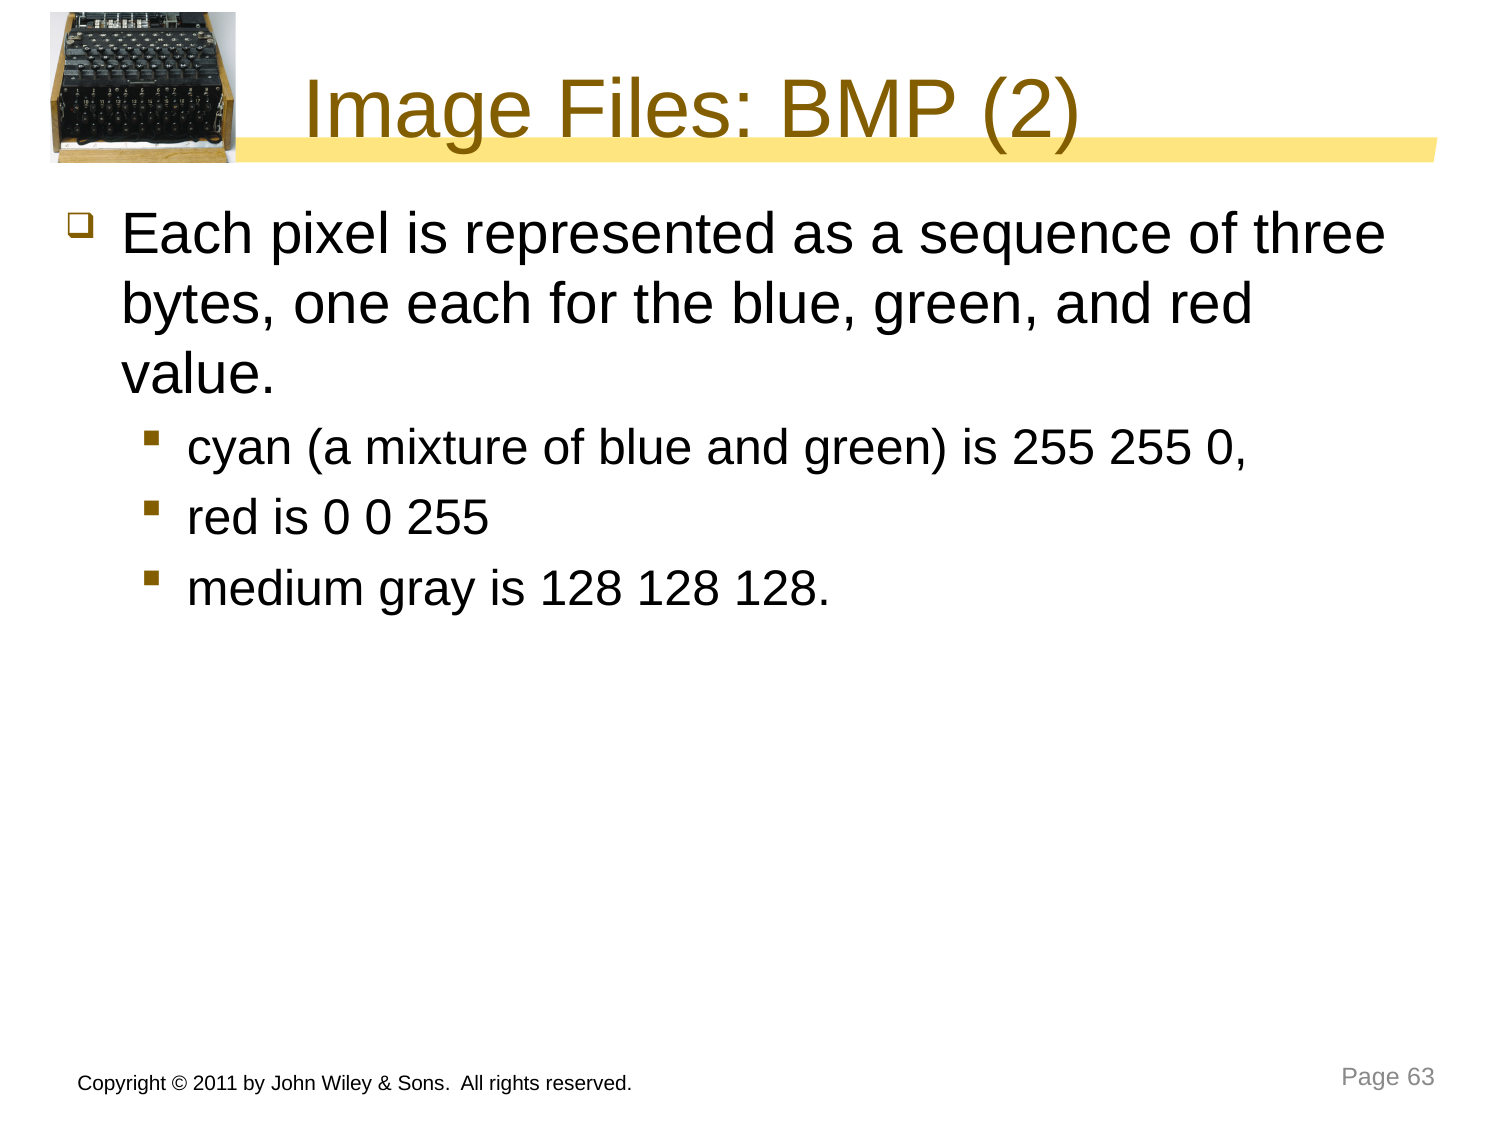

# Image Files: BMP (2)
Each pixel is represented as a sequence of three bytes, one each for the blue, green, and red value.
cyan (a mixture of blue and green) is 255 255 0,
red is 0 0 255
medium gray is 128 128 128.

Copyright © 2011 by John Wiley & Sons.  All rights reserved.
Page 63